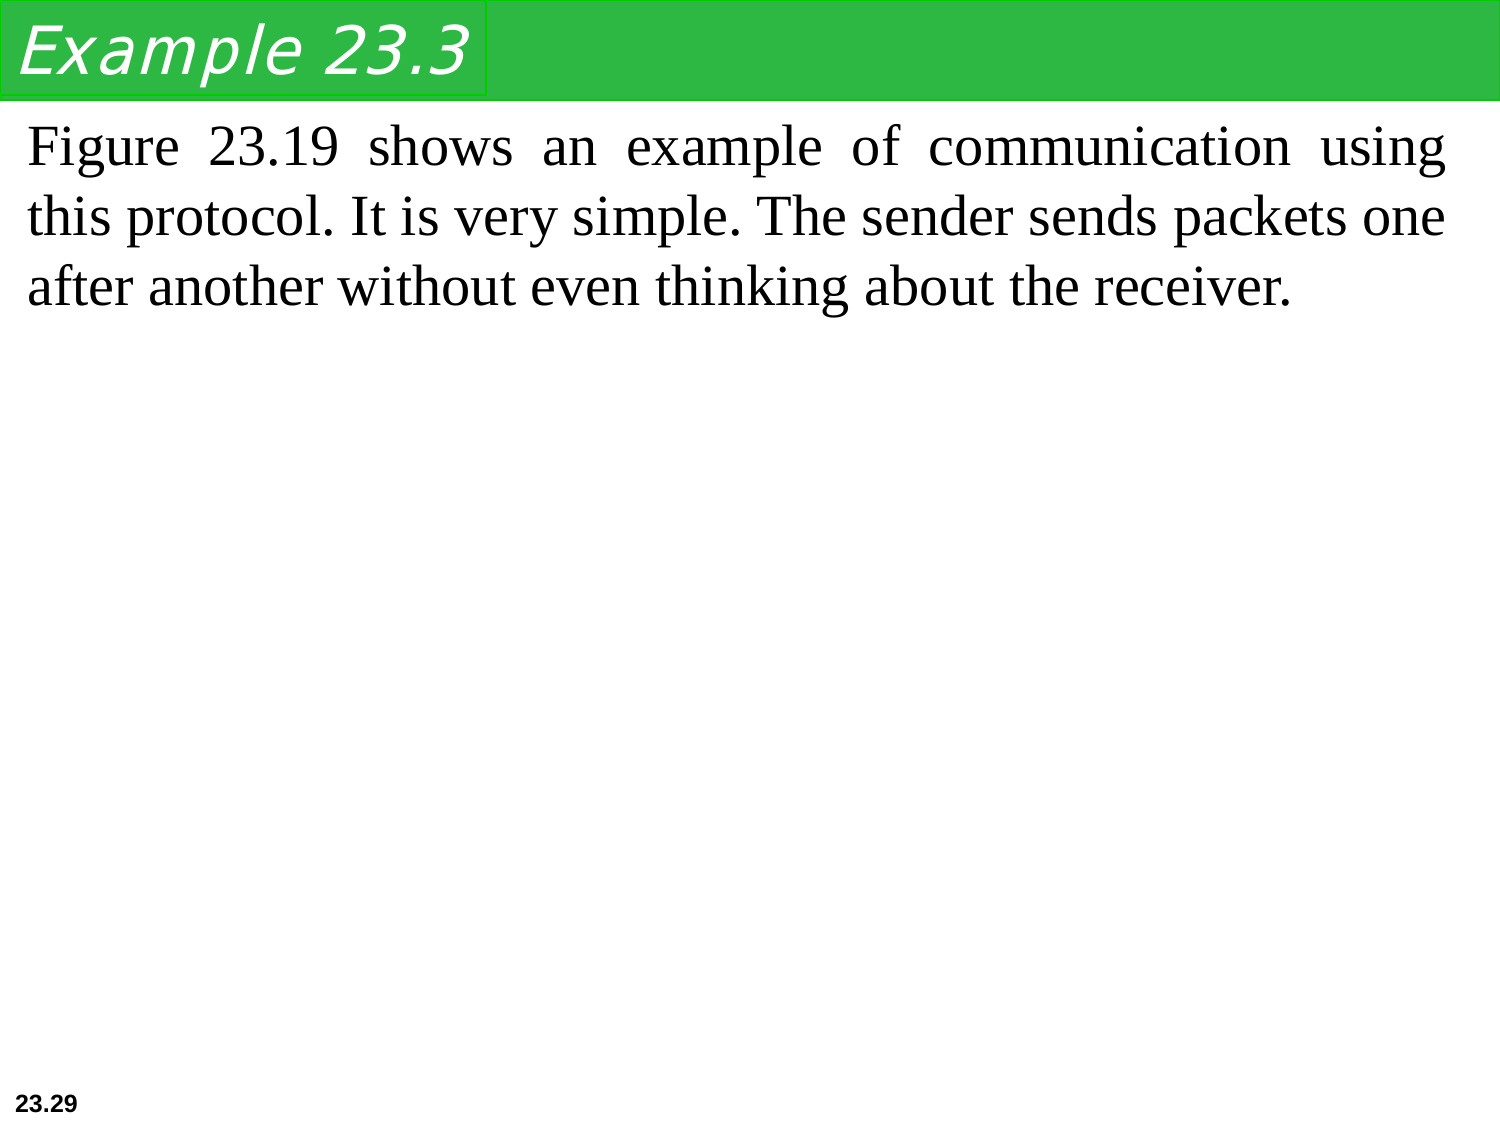

Example 23.3
Figure 23.19 shows an example of communication using this protocol. It is very simple. The sender sends packets one after another without even thinking about the receiver.
23.29